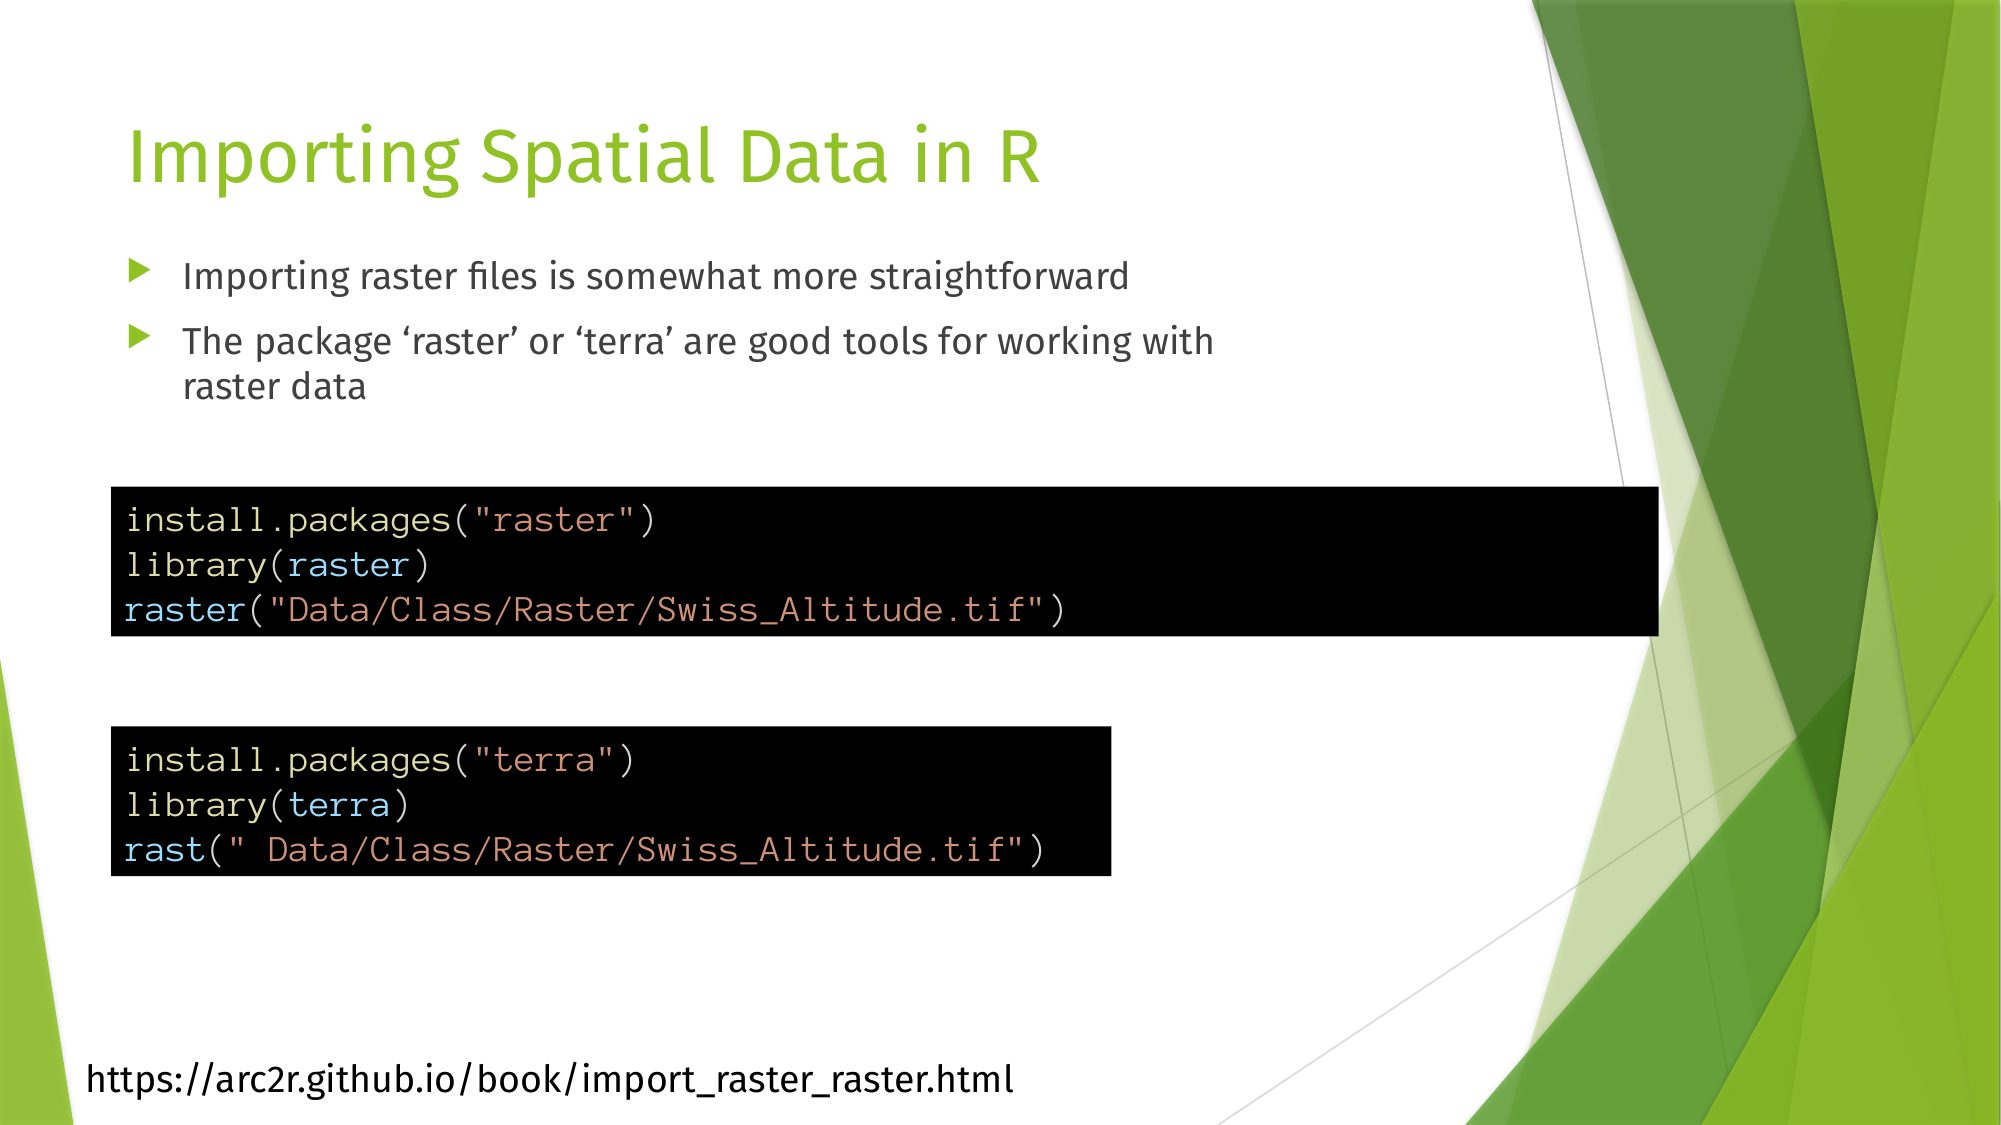

# Importing Spatial Data in R
Importing raster files is somewhat more straightforward
The package ‘raster’ or ‘terra’ are good tools for working with raster data
install.packages("raster")
library(raster)
raster("Data/Class/Raster/Swiss_Altitude.tif")
install.packages("terra")
library(terra)
rast(" Data/Class/Raster/Swiss_Altitude.tif")
https://arc2r.github.io/book/import_raster_raster.html